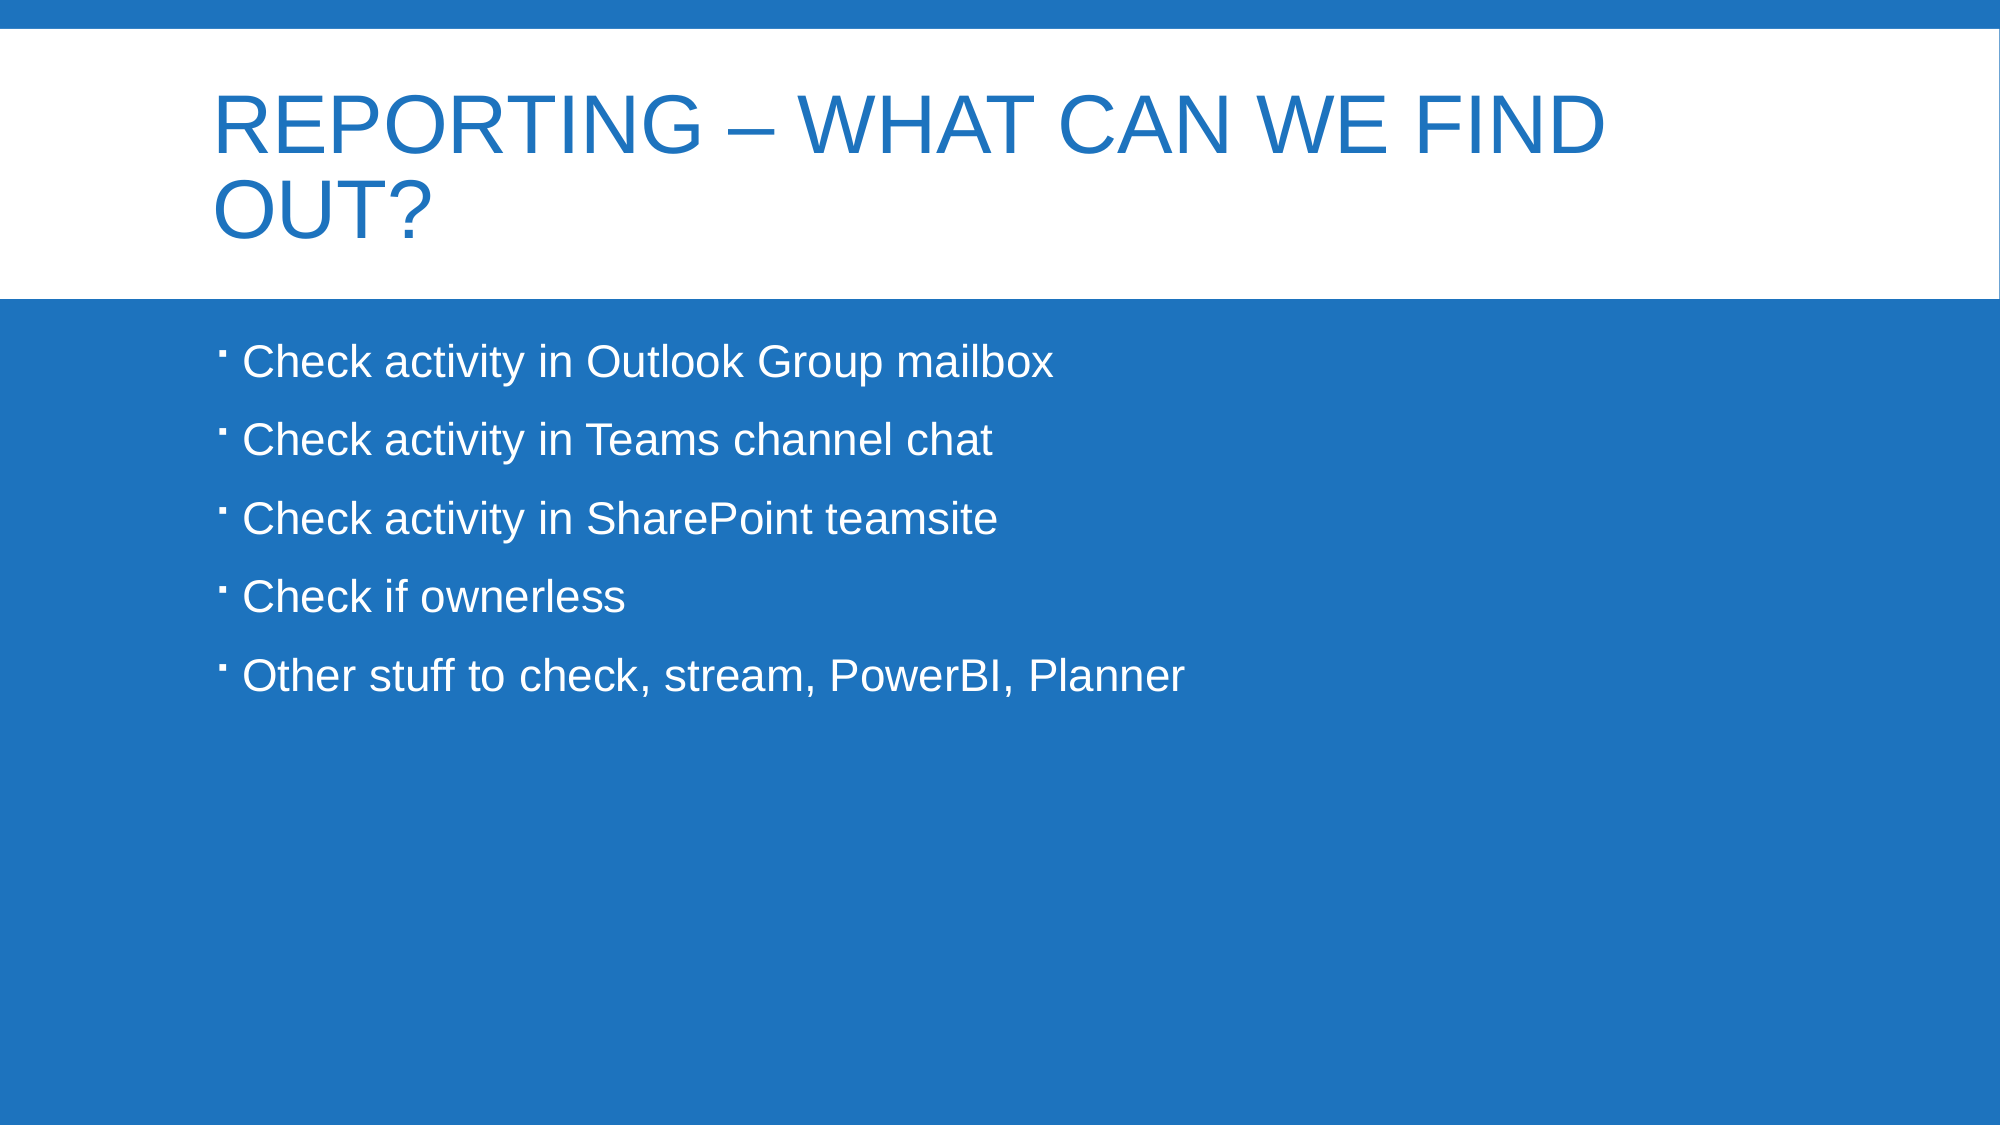

# Reporting – What can we find out?
Check activity in Outlook Group mailbox
Check activity in Teams channel chat
Check activity in SharePoint teamsite
Check if ownerless
Other stuff to check, stream, PowerBI, Planner